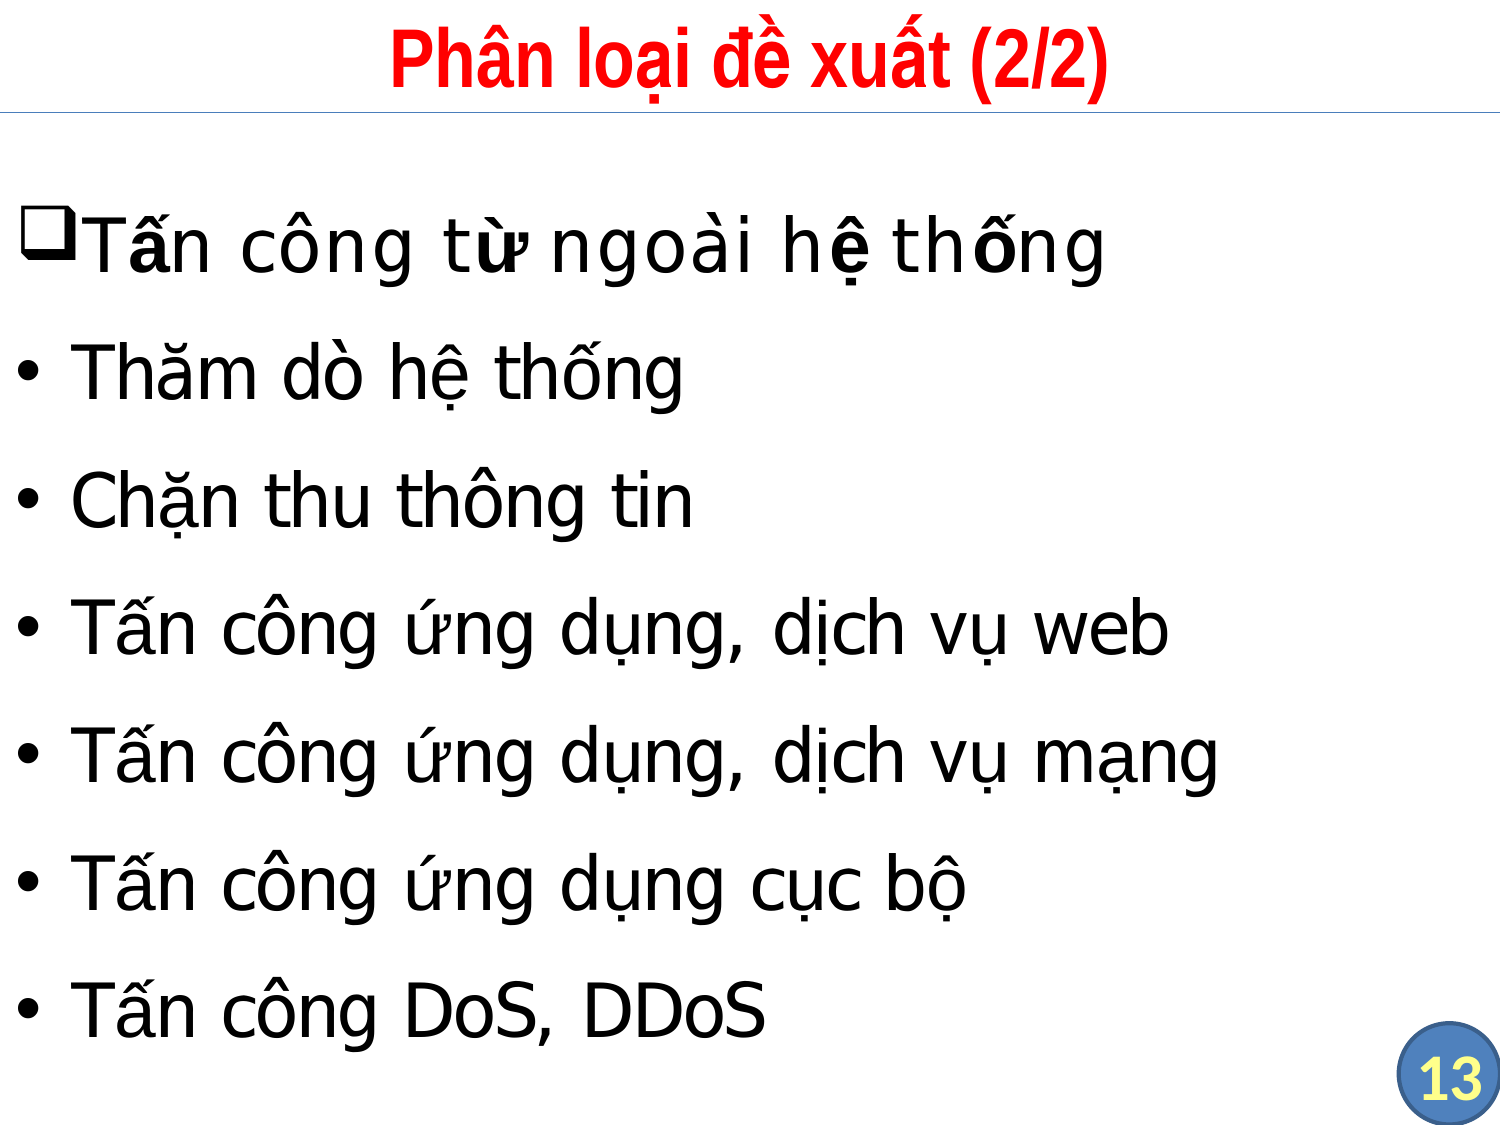

# Phân loại đề xuất (2/2)
Tấn công từ ngoài hệ thống
Thăm dò hệ thống
Chặn thu thông tin
Tấn công ứng dụng, dịch vụ web
Tấn công ứng dụng, dịch vụ mạng
Tấn công ứng dụng cục bộ
Tấn công DoS, DDoS
13